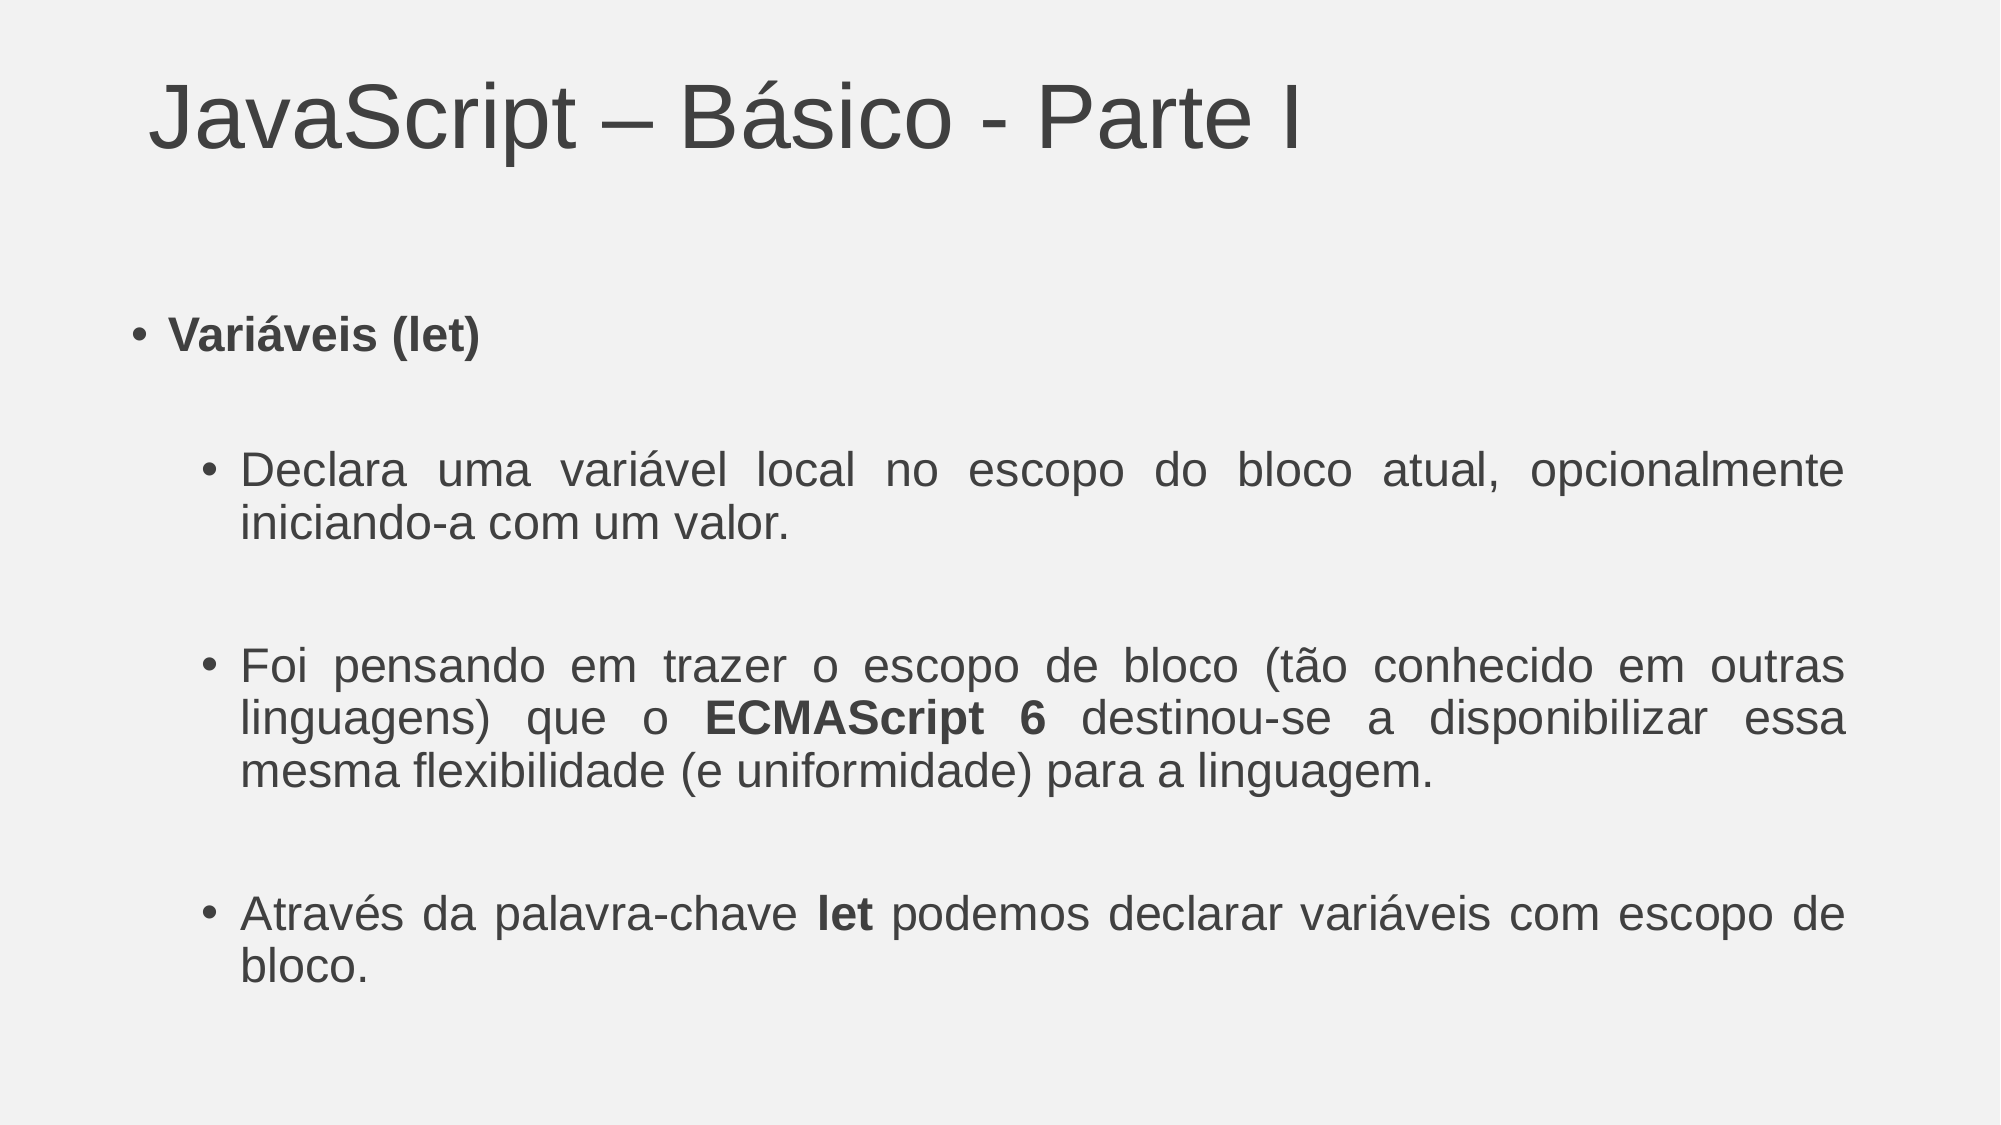

# JavaScript – Básico - Parte I
Variáveis (let)

Declara uma variável local no escopo do bloco atual, opcionalmente iniciando-a com um valor.

Foi pensando em trazer o escopo de bloco (tão conhecido em outras linguagens) que o ECMAScript 6 destinou-se a disponibilizar essa mesma flexibilidade (e uniformidade) para a linguagem.

Através da palavra-chave let podemos declarar variáveis com escopo de bloco.